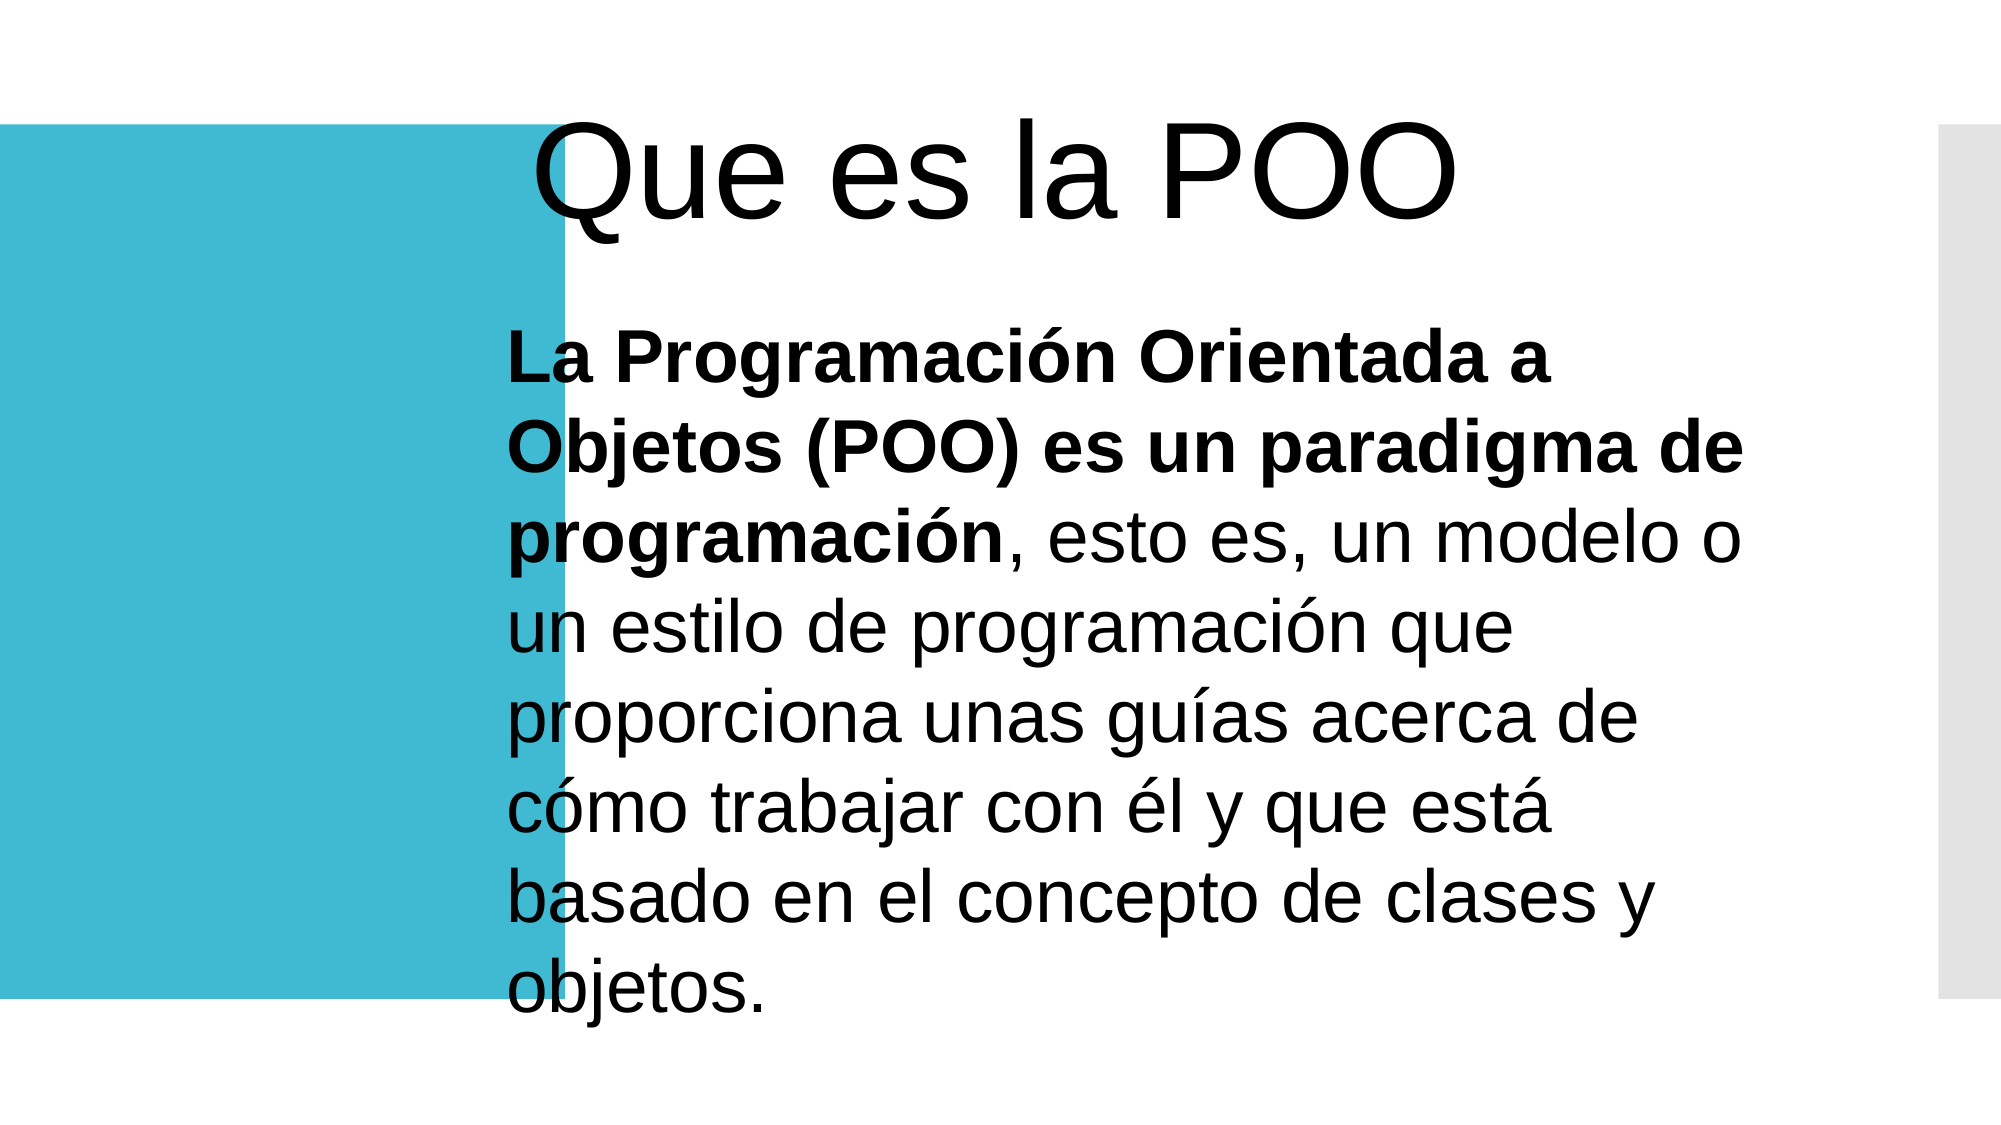

Que es la POO
La Programación Orientada a Objetos (POO) es un paradigma de programación, esto es, un modelo o un estilo de programación que proporciona unas guías acerca de cómo trabajar con él y que está basado en el concepto de clases y objetos.